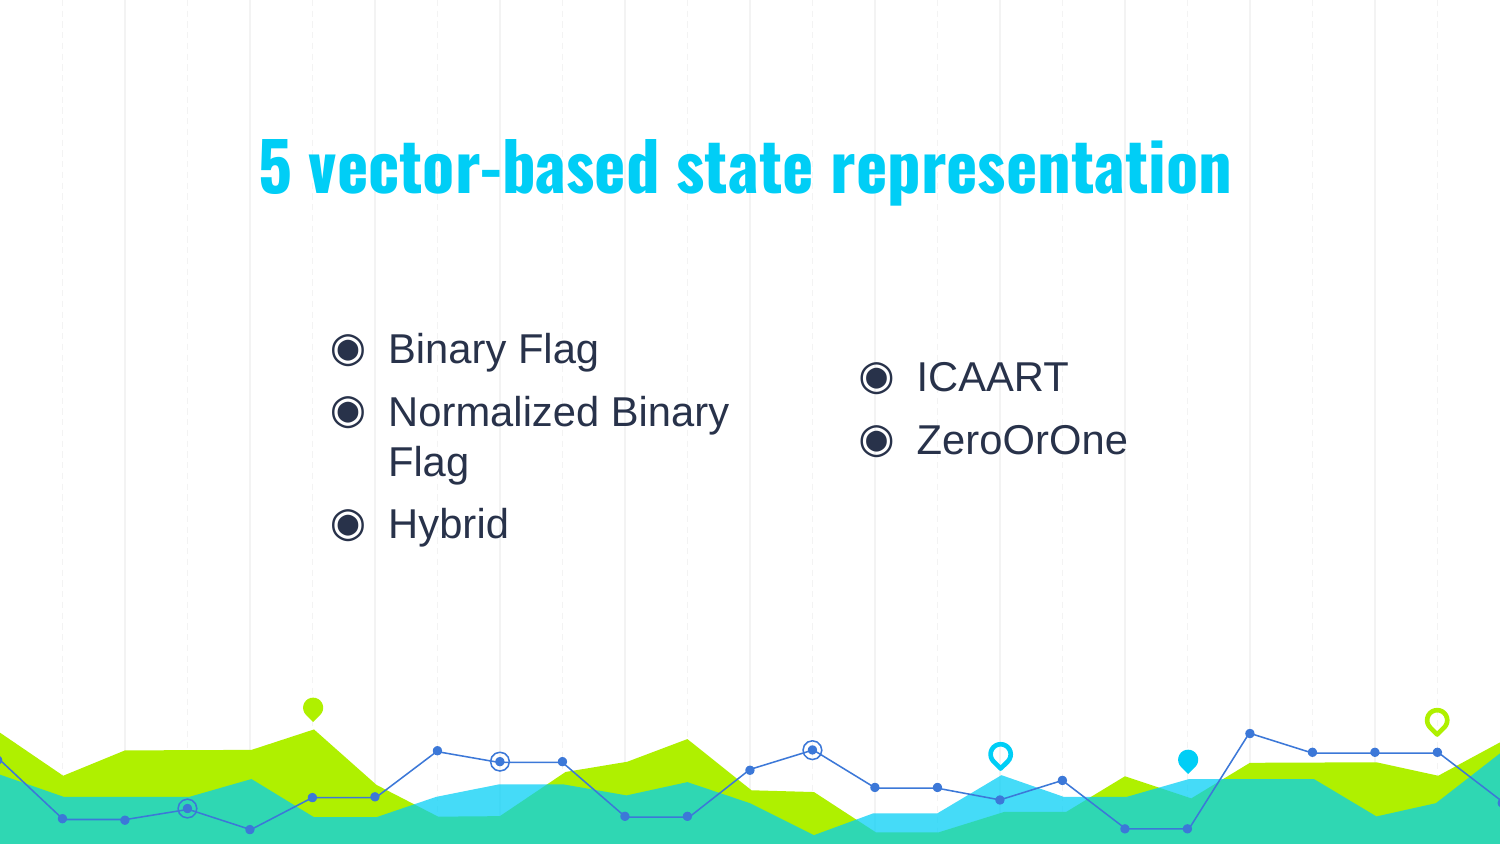

# 5 vector-based state representation
Binary Flag
Normalized Binary Flag
Hybrid
ICAART
ZeroOrOne